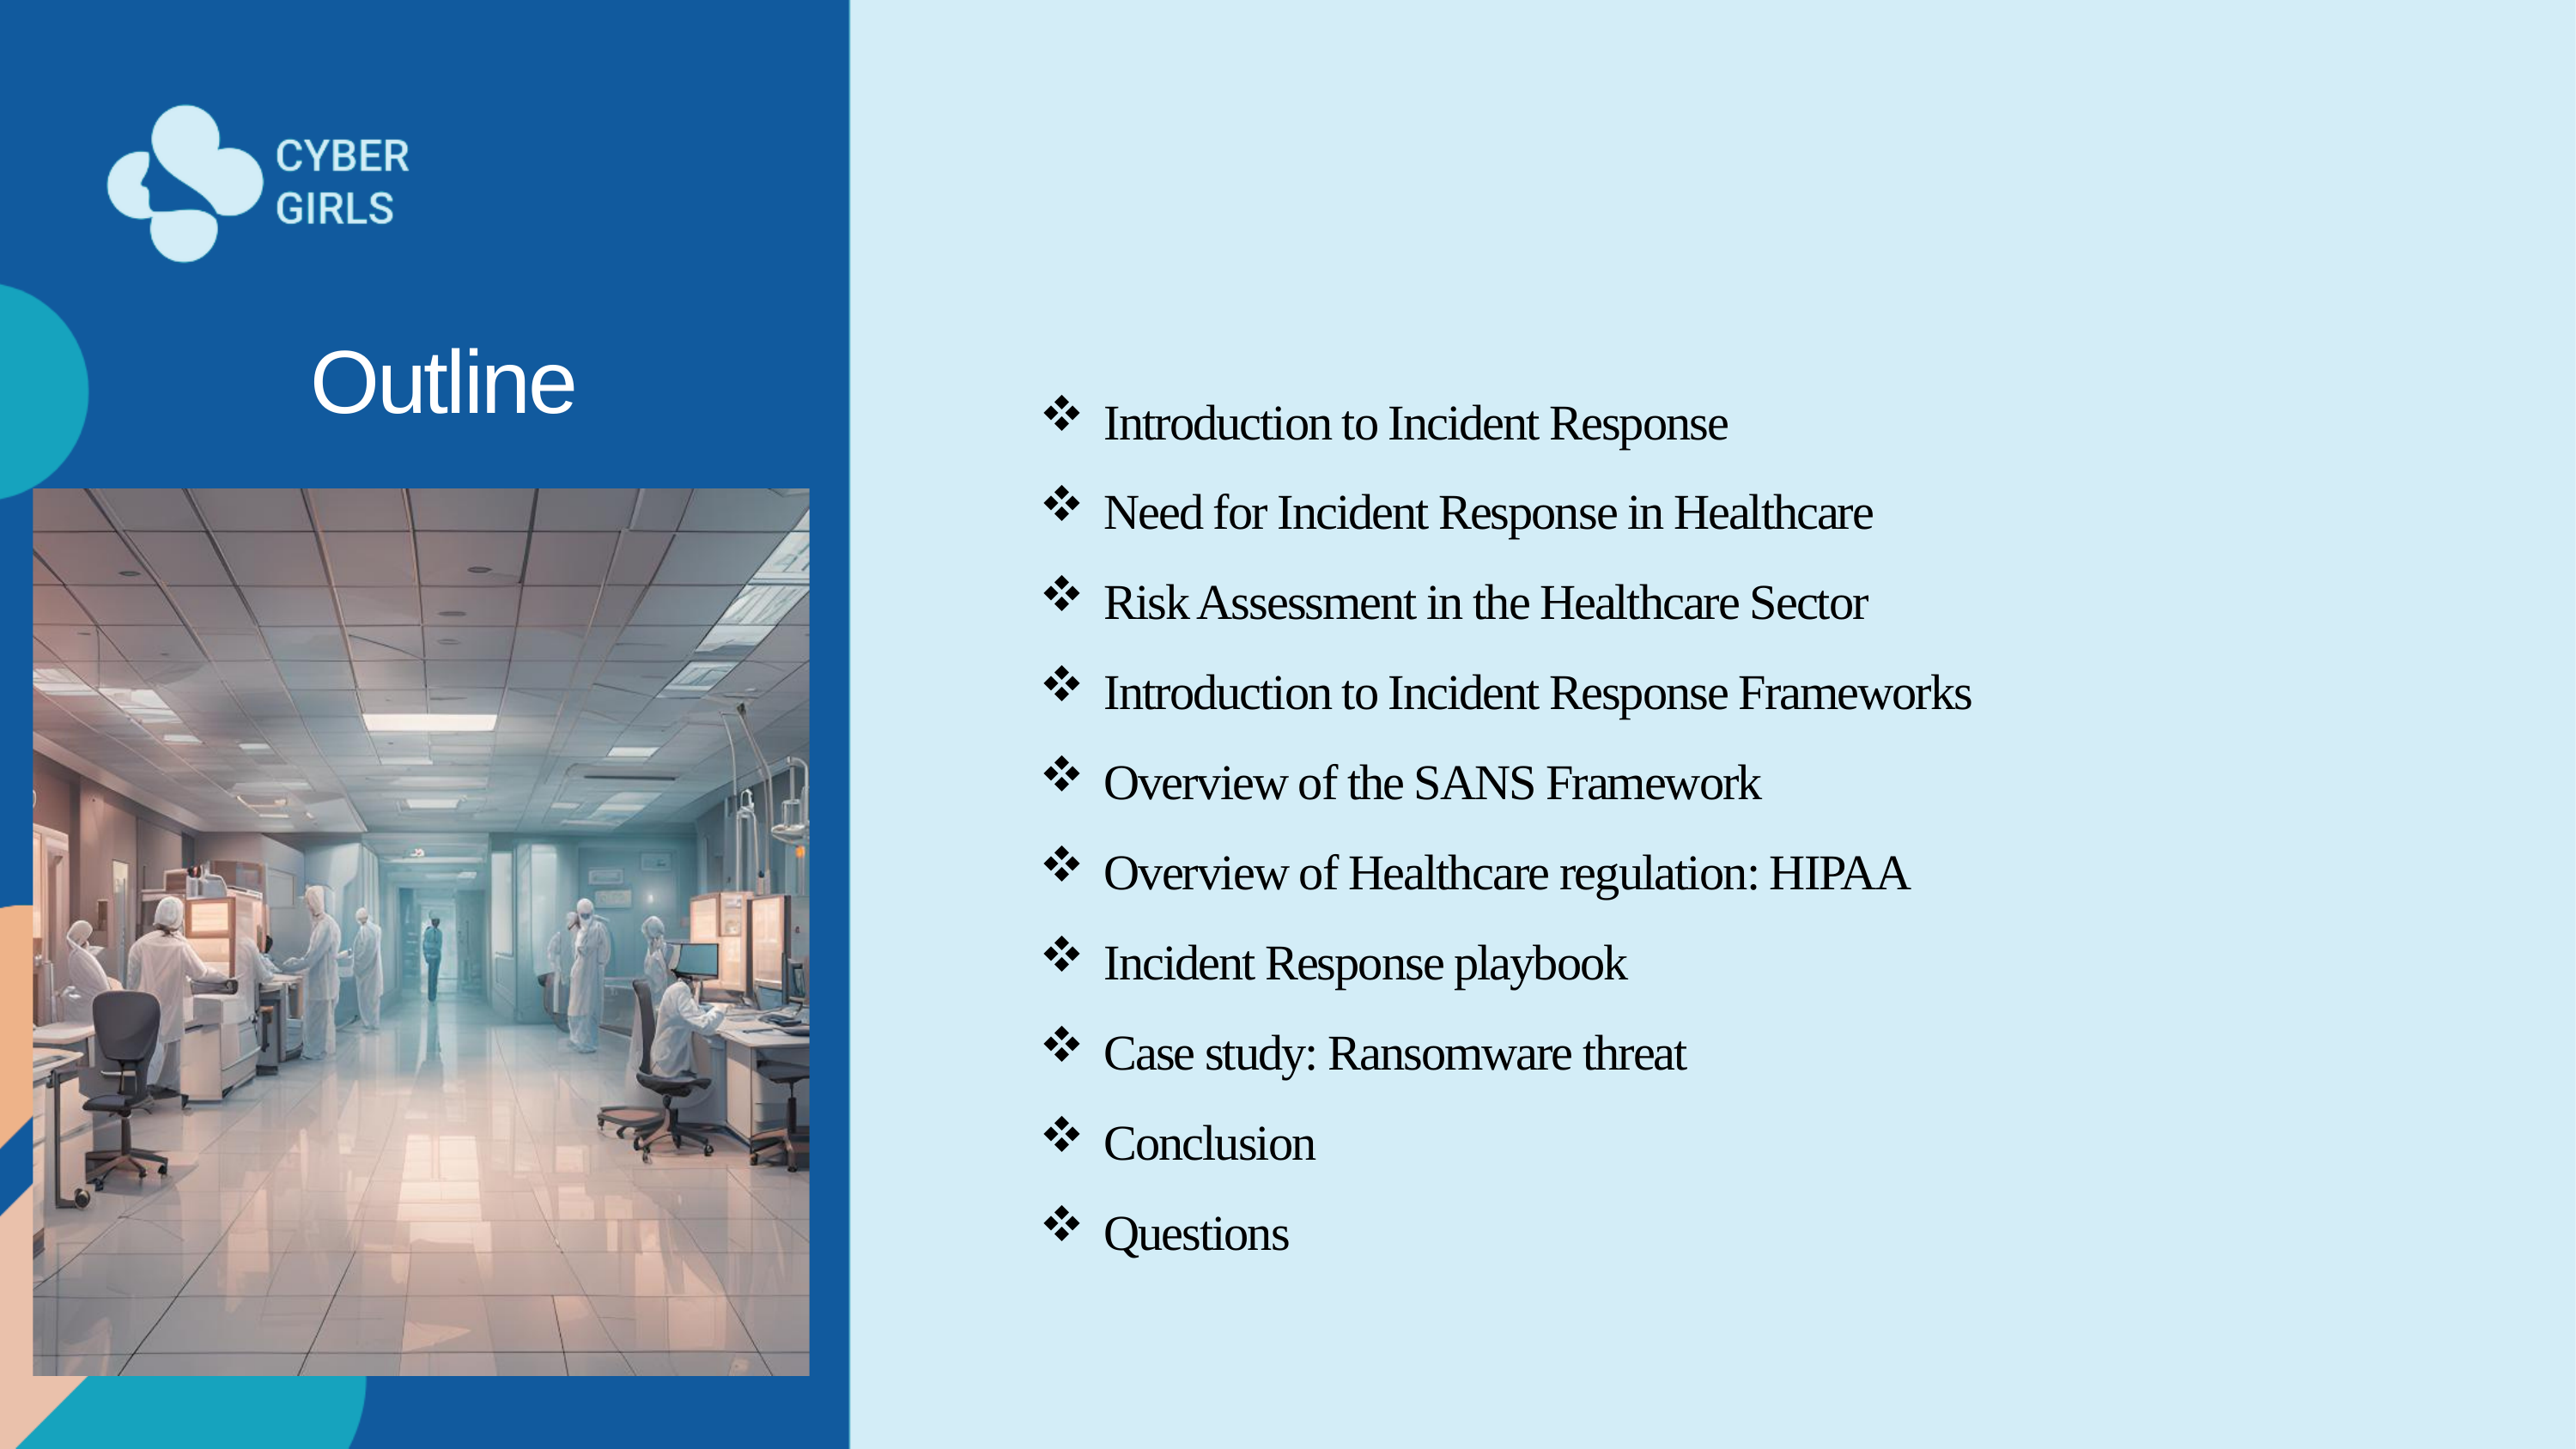

Outline
Introduction to Incident Response
Need for Incident Response in Healthcare
Risk Assessment in the Healthcare Sector
Introduction to Incident Response Frameworks
Overview of the SANS Framework
Overview of Healthcare regulation: HIPAA
Incident Response playbook
Case study: Ransomware threat
Conclusion
Questions